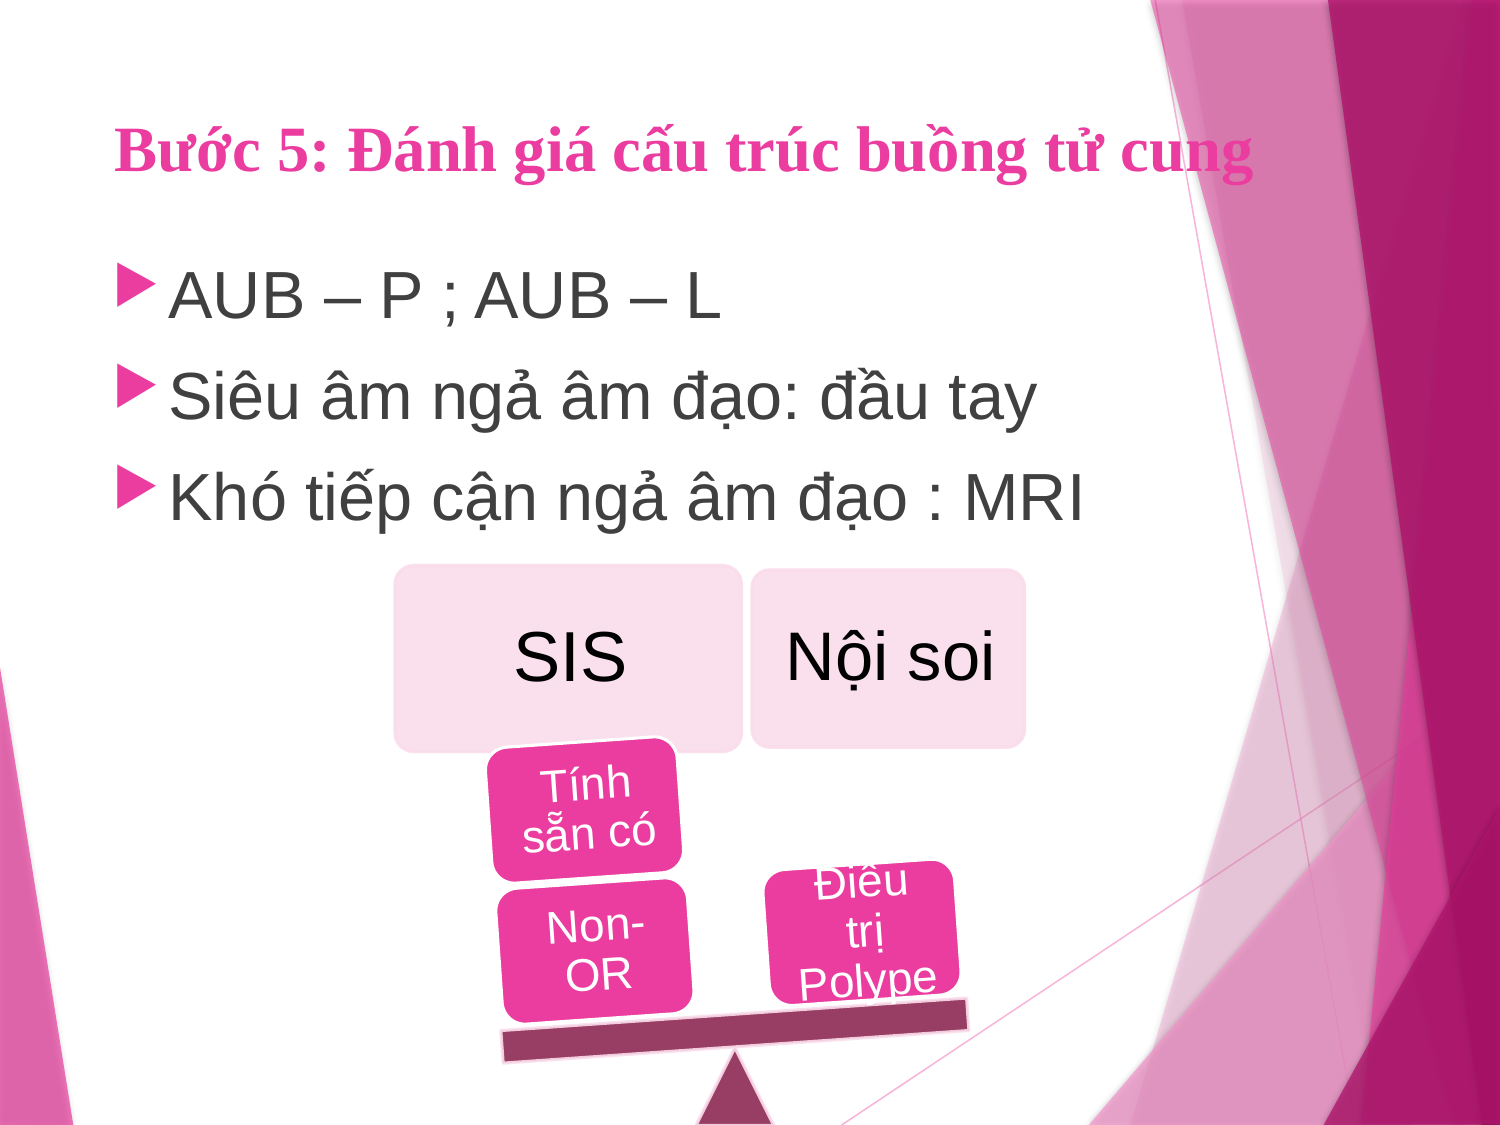

# Bước 5: Đánh giá cấu trúc buồng tử cung
AUB – P ; AUB – L
Siêu âm ngả âm đạo: đầu tay
Khó tiếp cận ngả âm đạo : MRI

SIS
Nội soi
Non-OR
Tính sẵn có
Điều trị Polype